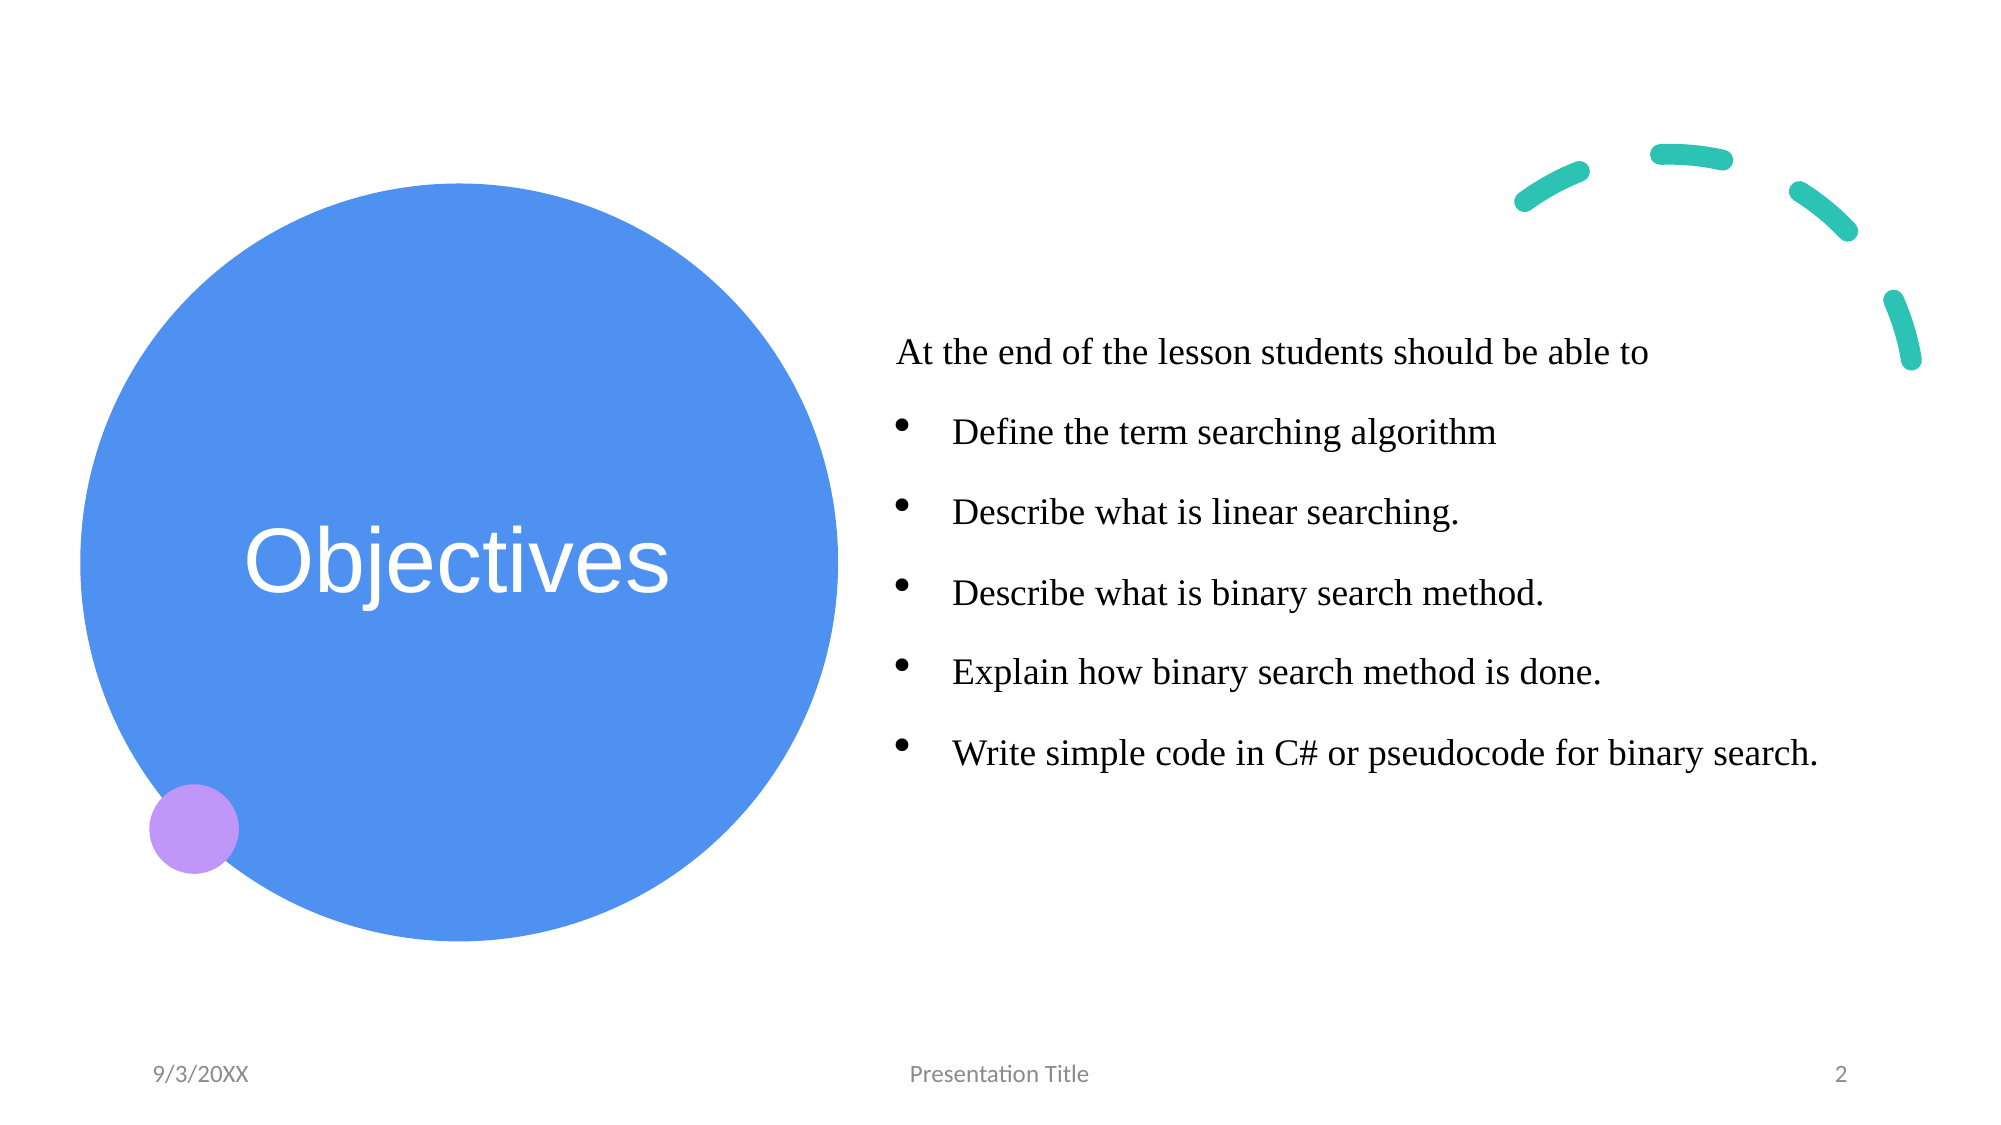

At the end of the lesson students should be able to
Define the term searching algorithm
Describe what is linear searching.
Describe what is binary search method.
Explain how binary search method is done.
Write simple code in C# or pseudocode for binary search.
# Objectives
9/3/20XX
Presentation Title
2